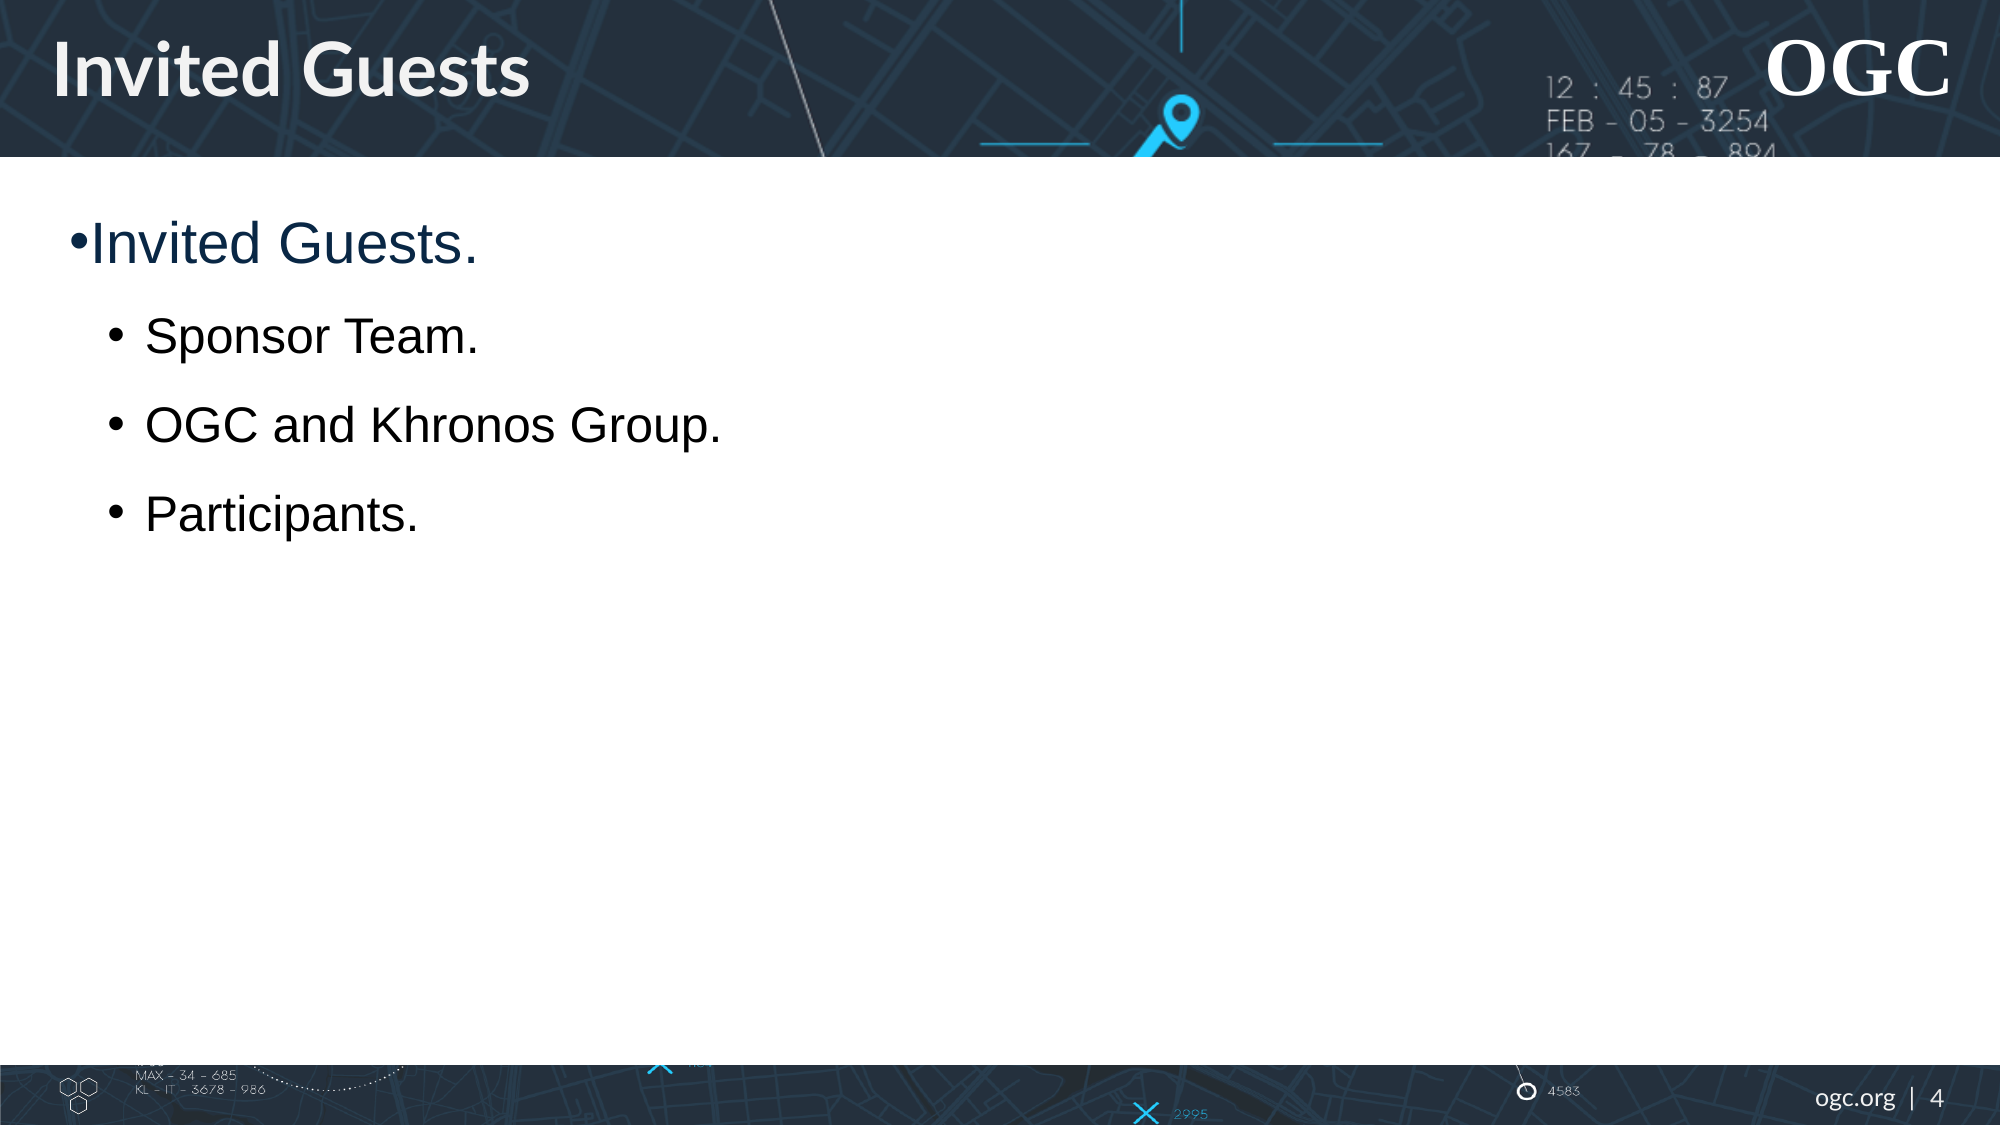

# Invited Guests
Invited Guests.
Sponsor Team.
OGC and Khronos Group.
Participants.
4